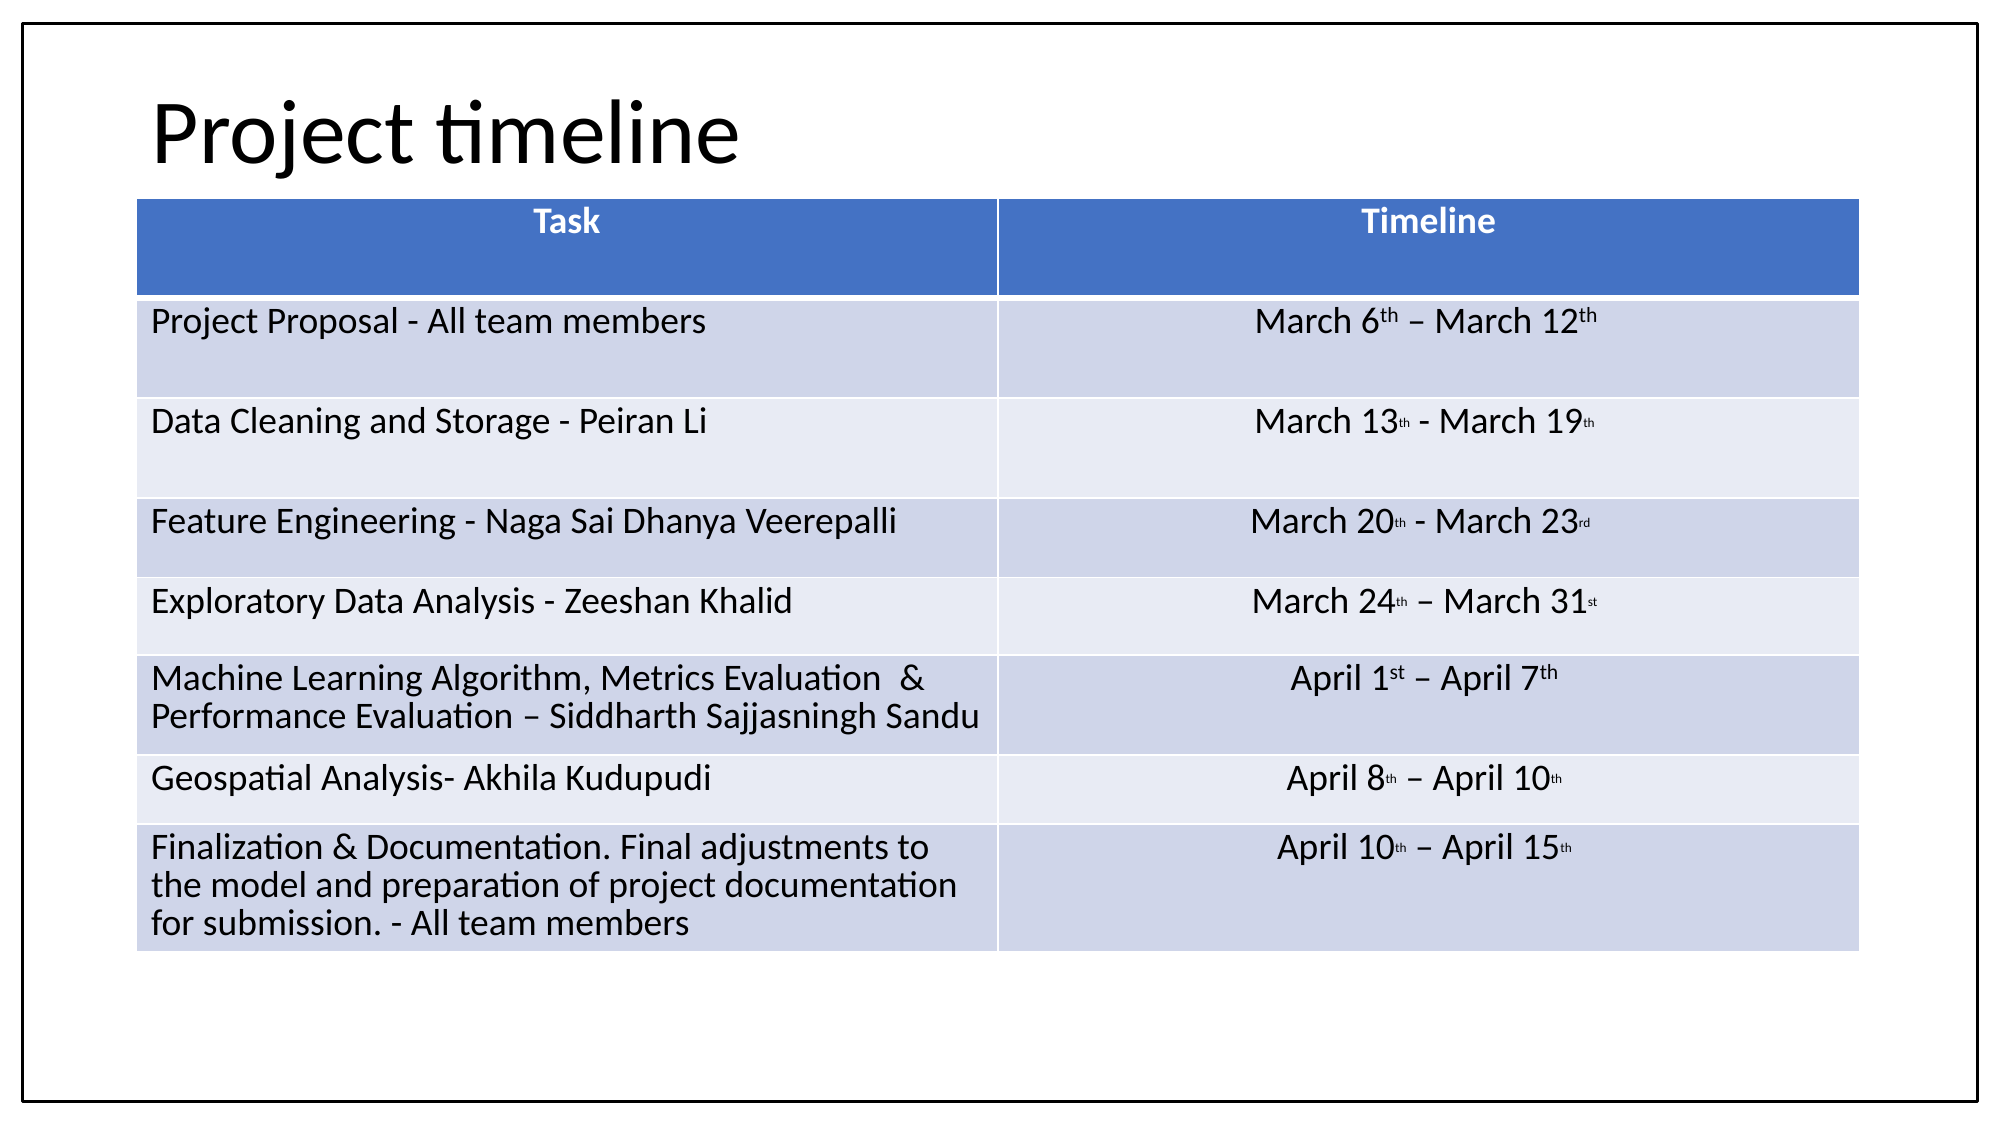

# Project timeline
| Task | Timeline |
| --- | --- |
| Project Proposal - All team members | March 6th – March 12th |
| Data Cleaning and Storage - Peiran Li | March 13th - March 19th |
| Feature Engineering - Naga Sai Dhanya Veerepalli | March 20th - March 23rd |
| Exploratory Data Analysis - Zeeshan Khalid | March 24th – March 31st |
| Machine Learning Algorithm, Metrics Evaluation  & Performance Evaluation – Siddharth Sajjasningh Sandu | April 1st – April 7th |
| Geospatial Analysis- Akhila Kudupudi | April 8th – April 10th |
| Finalization & Documentation. Final adjustments to the model and preparation of project documentation for submission. - All team members | April 10th – April 15th |